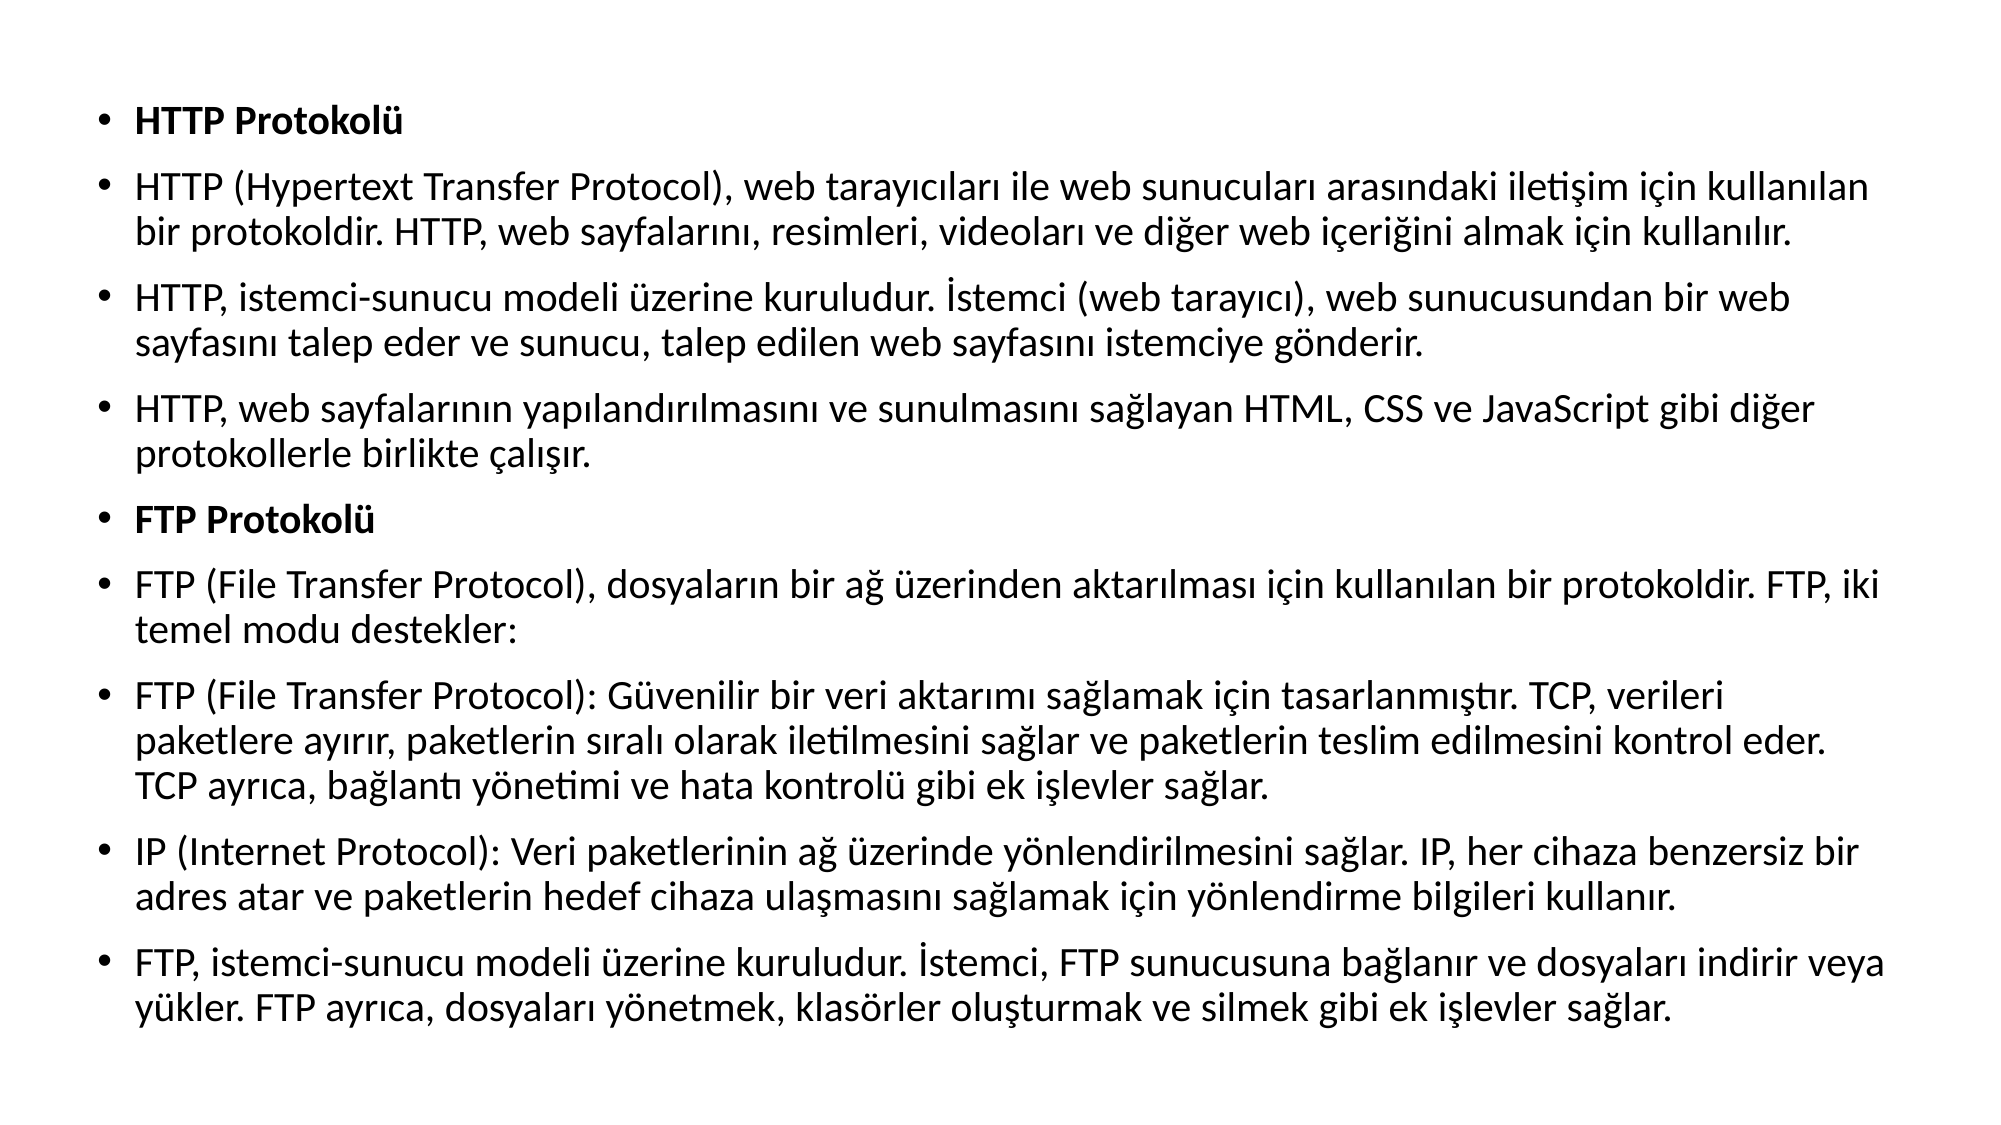

HTTP Protokolü
HTTP (Hypertext Transfer Protocol), web tarayıcıları ile web sunucuları arasındaki iletişim için kullanılan bir protokoldir. HTTP, web sayfalarını, resimleri, videoları ve diğer web içeriğini almak için kullanılır.
HTTP, istemci-sunucu modeli üzerine kuruludur. İstemci (web tarayıcı), web sunucusundan bir web sayfasını talep eder ve sunucu, talep edilen web sayfasını istemciye gönderir.
HTTP, web sayfalarının yapılandırılmasını ve sunulmasını sağlayan HTML, CSS ve JavaScript gibi diğer protokollerle birlikte çalışır.
FTP Protokolü
FTP (File Transfer Protocol), dosyaların bir ağ üzerinden aktarılması için kullanılan bir protokoldir. FTP, iki temel modu destekler:
FTP (File Transfer Protocol): Güvenilir bir veri aktarımı sağlamak için tasarlanmıştır. TCP, verileri paketlere ayırır, paketlerin sıralı olarak iletilmesini sağlar ve paketlerin teslim edilmesini kontrol eder. TCP ayrıca, bağlantı yönetimi ve hata kontrolü gibi ek işlevler sağlar.
IP (Internet Protocol): Veri paketlerinin ağ üzerinde yönlendirilmesini sağlar. IP, her cihaza benzersiz bir adres atar ve paketlerin hedef cihaza ulaşmasını sağlamak için yönlendirme bilgileri kullanır.
FTP, istemci-sunucu modeli üzerine kuruludur. İstemci, FTP sunucusuna bağlanır ve dosyaları indirir veya yükler. FTP ayrıca, dosyaları yönetmek, klasörler oluşturmak ve silmek gibi ek işlevler sağlar.